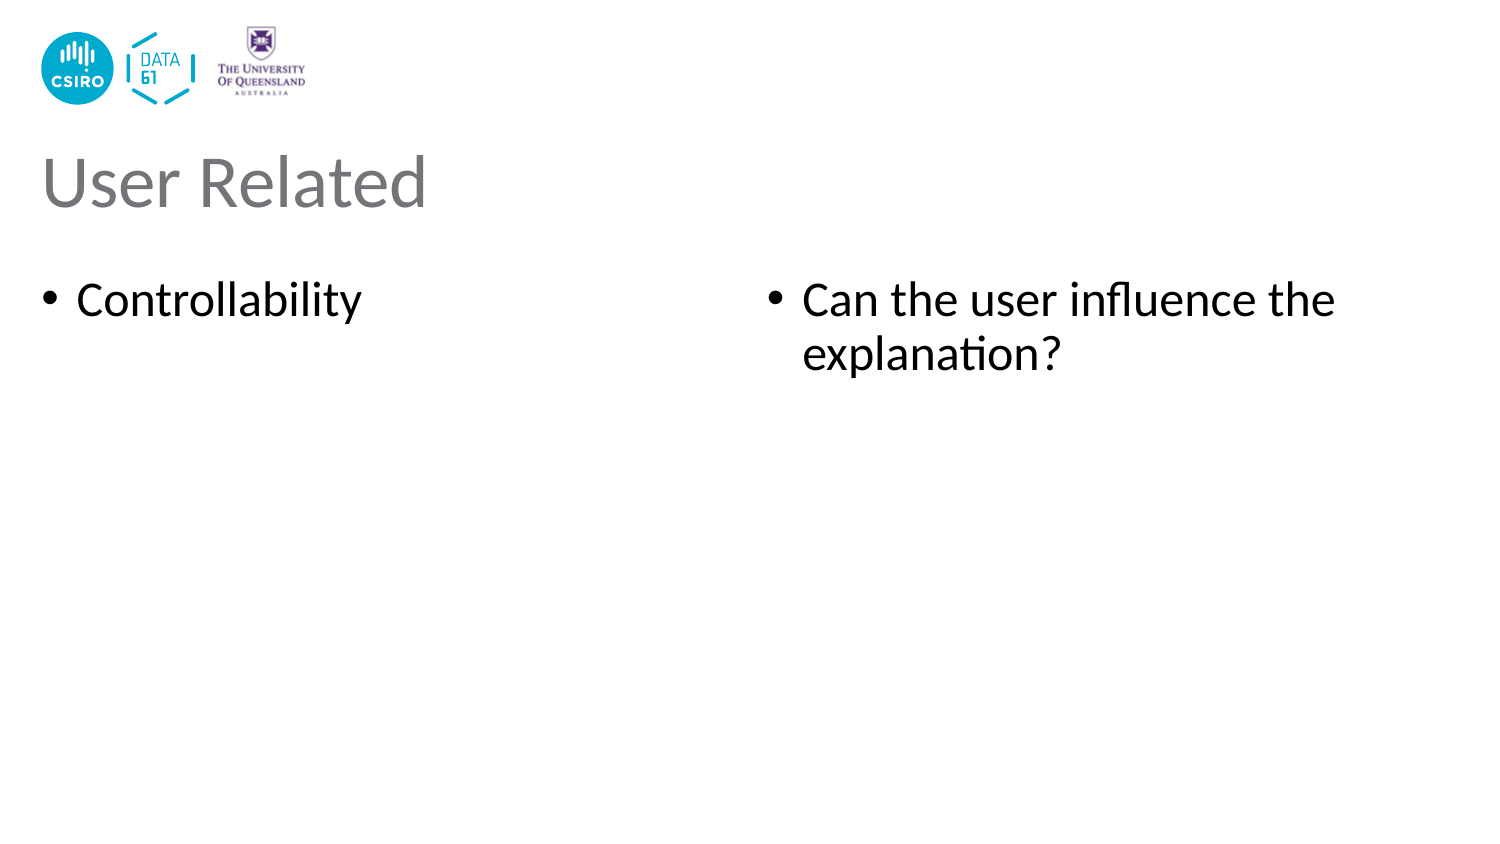

# User Related
Controllability
Can the user influence the explanation?